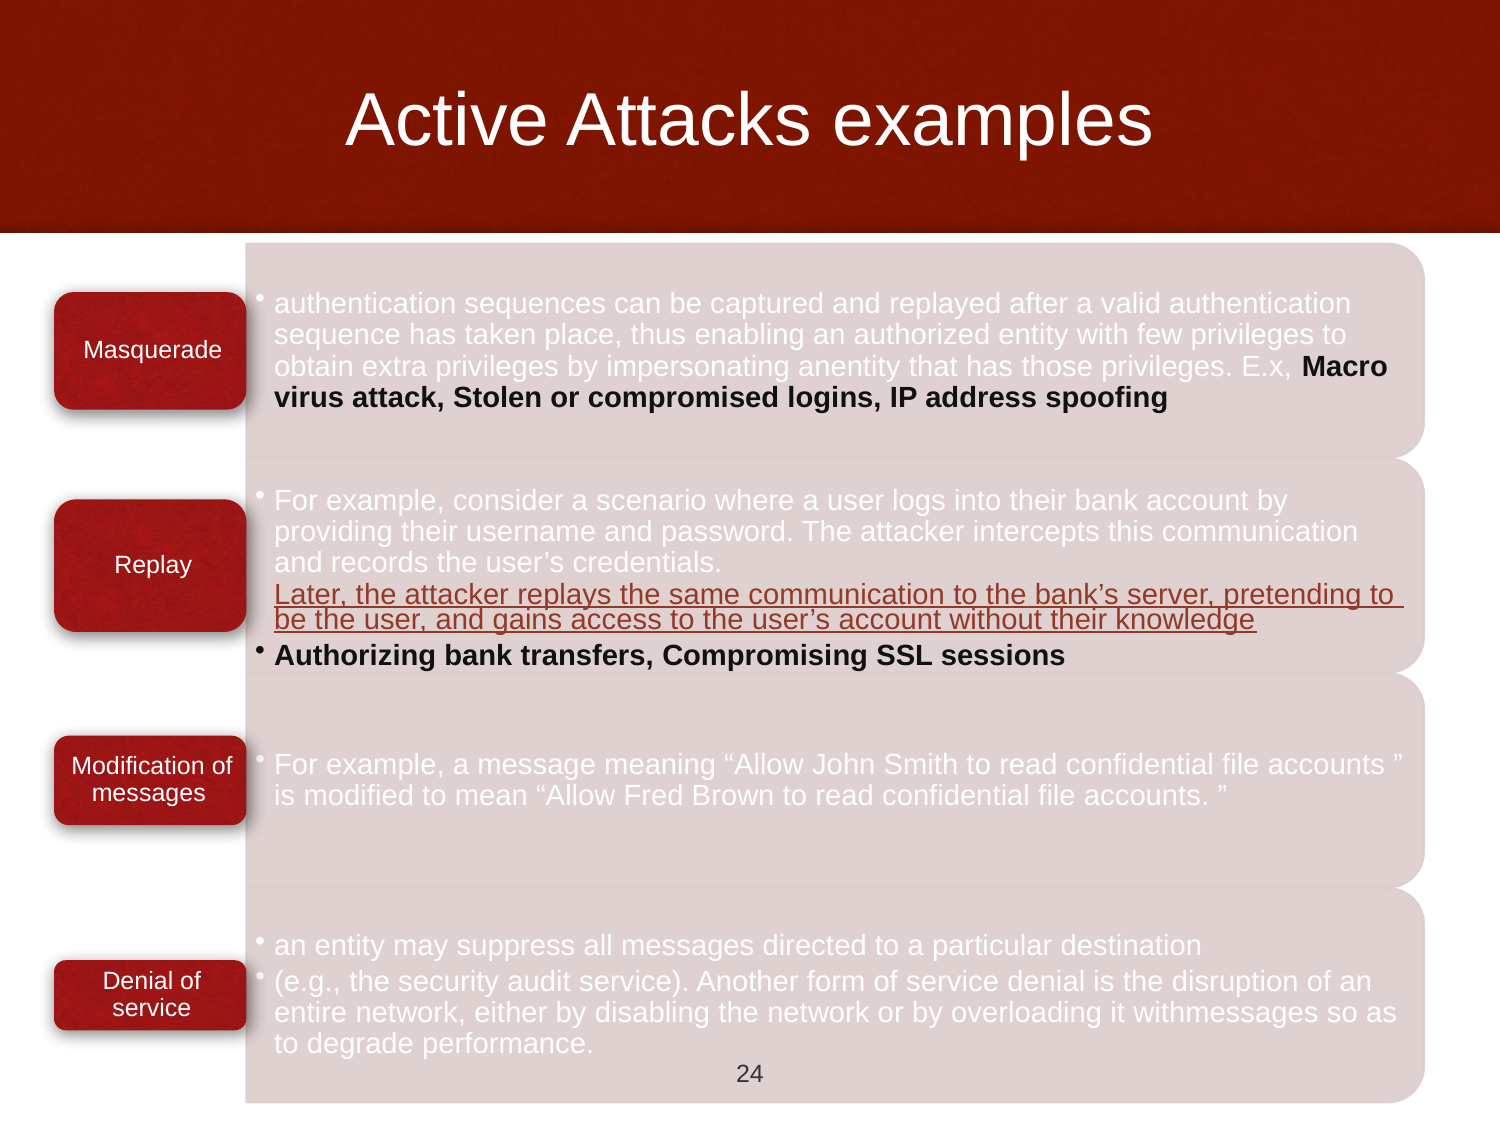

# Active Attacks examples
authentication sequences can be captured and replayed after a valid authentication sequence has taken place, thus enabling an authorized entity with few privileges to obtain extra privileges by impersonating anentity that has those privileges. E.x, Macro virus attack, Stolen or compromised logins, IP address spoofing
Masquerade
For example, consider a scenario where a user logs into their bank account by providing their username and password. The attacker intercepts this communication and records the user’s credentials. Later, the attacker replays the same communication to the bank’s server, pretending to be the user, and gains access to the user’s account without their knowledge
Authorizing bank transfers, Compromising SSL sessions
Replay
For example, a message meaning “Allow John Smith to read confidential file accounts ” is modified to mean “Allow Fred Brown to read confidential file accounts. ”
Modification of messages
an entity may suppress all messages directed to a particular destination
(e.g., the security audit service). Another form of service denial is the disruption of an entire network, either by disabling the network or by overloading it withmessages so as to degrade performance.
Denial of service
24